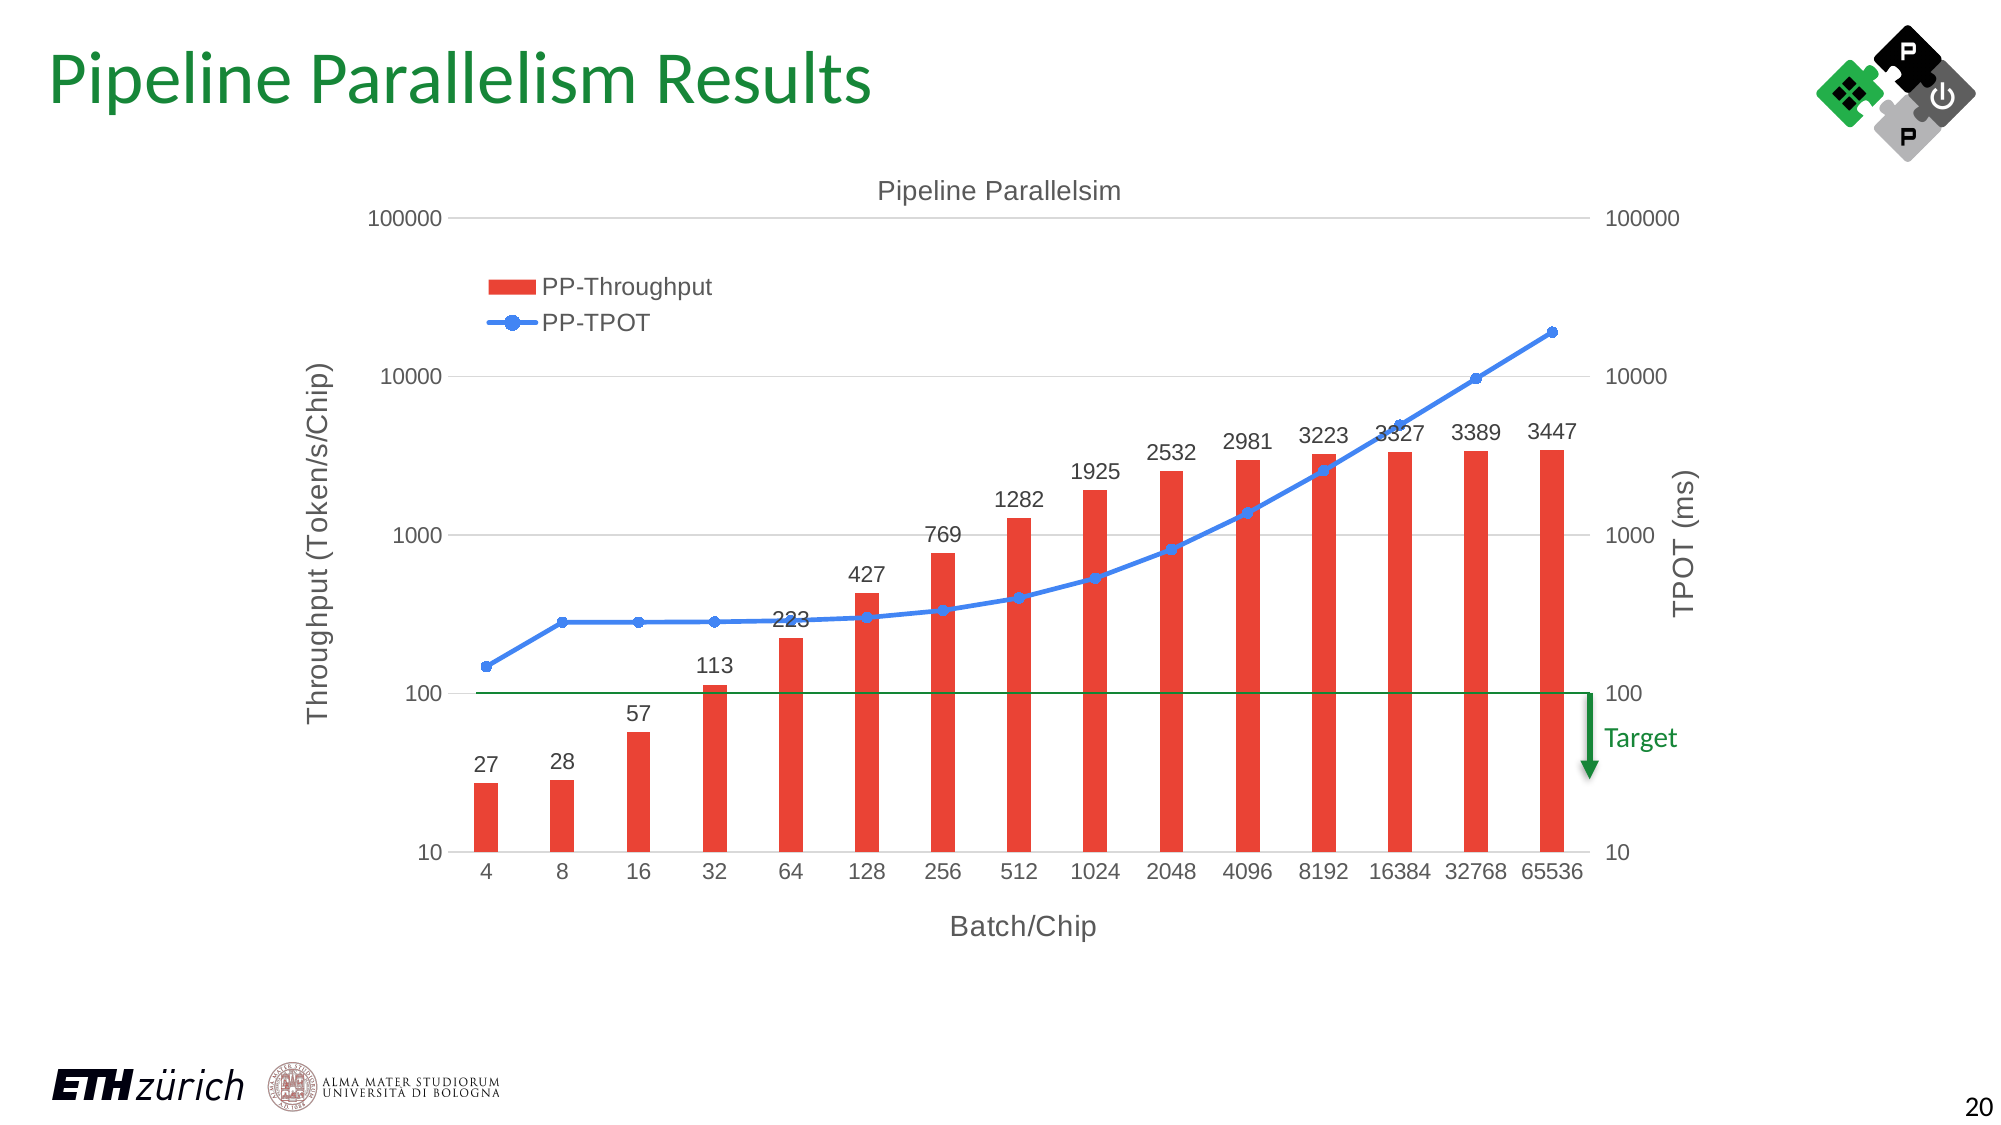

Pipeline Parallelism Results

### Chart: Pipeline Parallelsim

| Category | PP-Throughput | PP-TPOT |
|---|---|---|
| 4 | 27.15439035272035 | 147.30582966666665 |
| 8 | 28.494844538195228 | 280.7525406666667 |
| 16 | 56.94179323059734 | 280.988692 |
| 32 | 113.37370850590912 | 282.25238833333333 |
| 64 | 222.5517843228403 | 287.57352 |
| 128 | 426.62723588140545 | 300.02772733333336 |
| 256 | 768.567824826092 | 333.08706366666667 |
| 512 | 1281.9844264264798 | 399.3808266666667 |
| 1024 | 1925.293385992439 | 531.866991 |
| 2048 | 2532.398450193581 | 808.7194966666667 |
| 4096 | 2981.063316386496 | 1374.0063746666667 |
| 8192 | 3222.769899958162 | 2541.9127813333334 |
| 16384 | 3327.4915168707053 | 4923.829232 |
| 32768 | 3389.2356382306534 | 9668.256650666666 |
| 65536 | 3447.1394103801567 | 19011.705706666668 |
Target
20